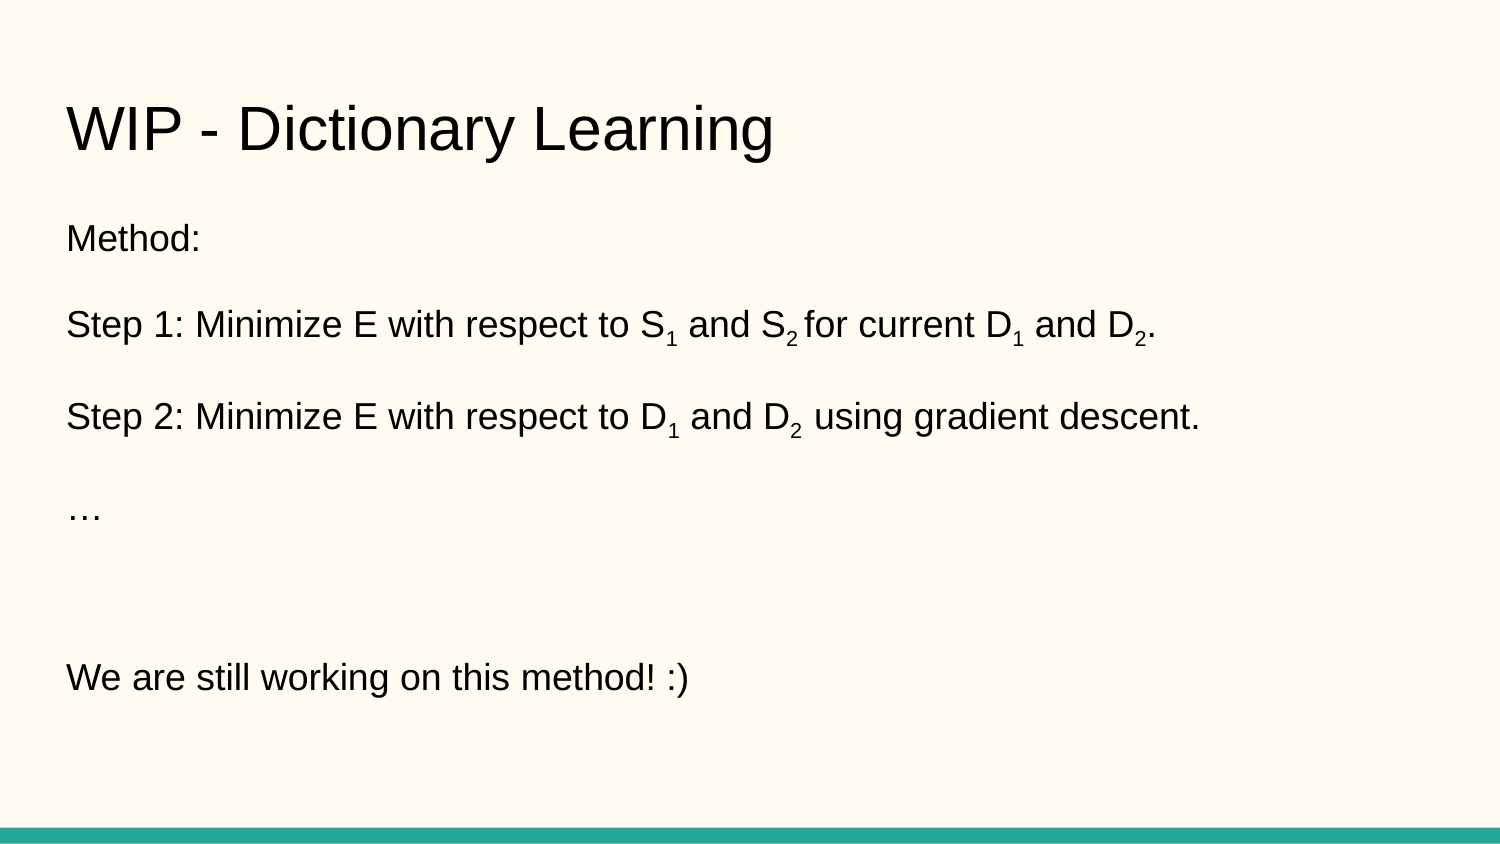

# WIP - Dictionary Learning

Method:
Step 1: Minimize E with respect to S1 and S2 for current D1 and D2.
Step 2: Minimize E with respect to D1 and D2  using gradient descent.
…

We are still working on this method! :)